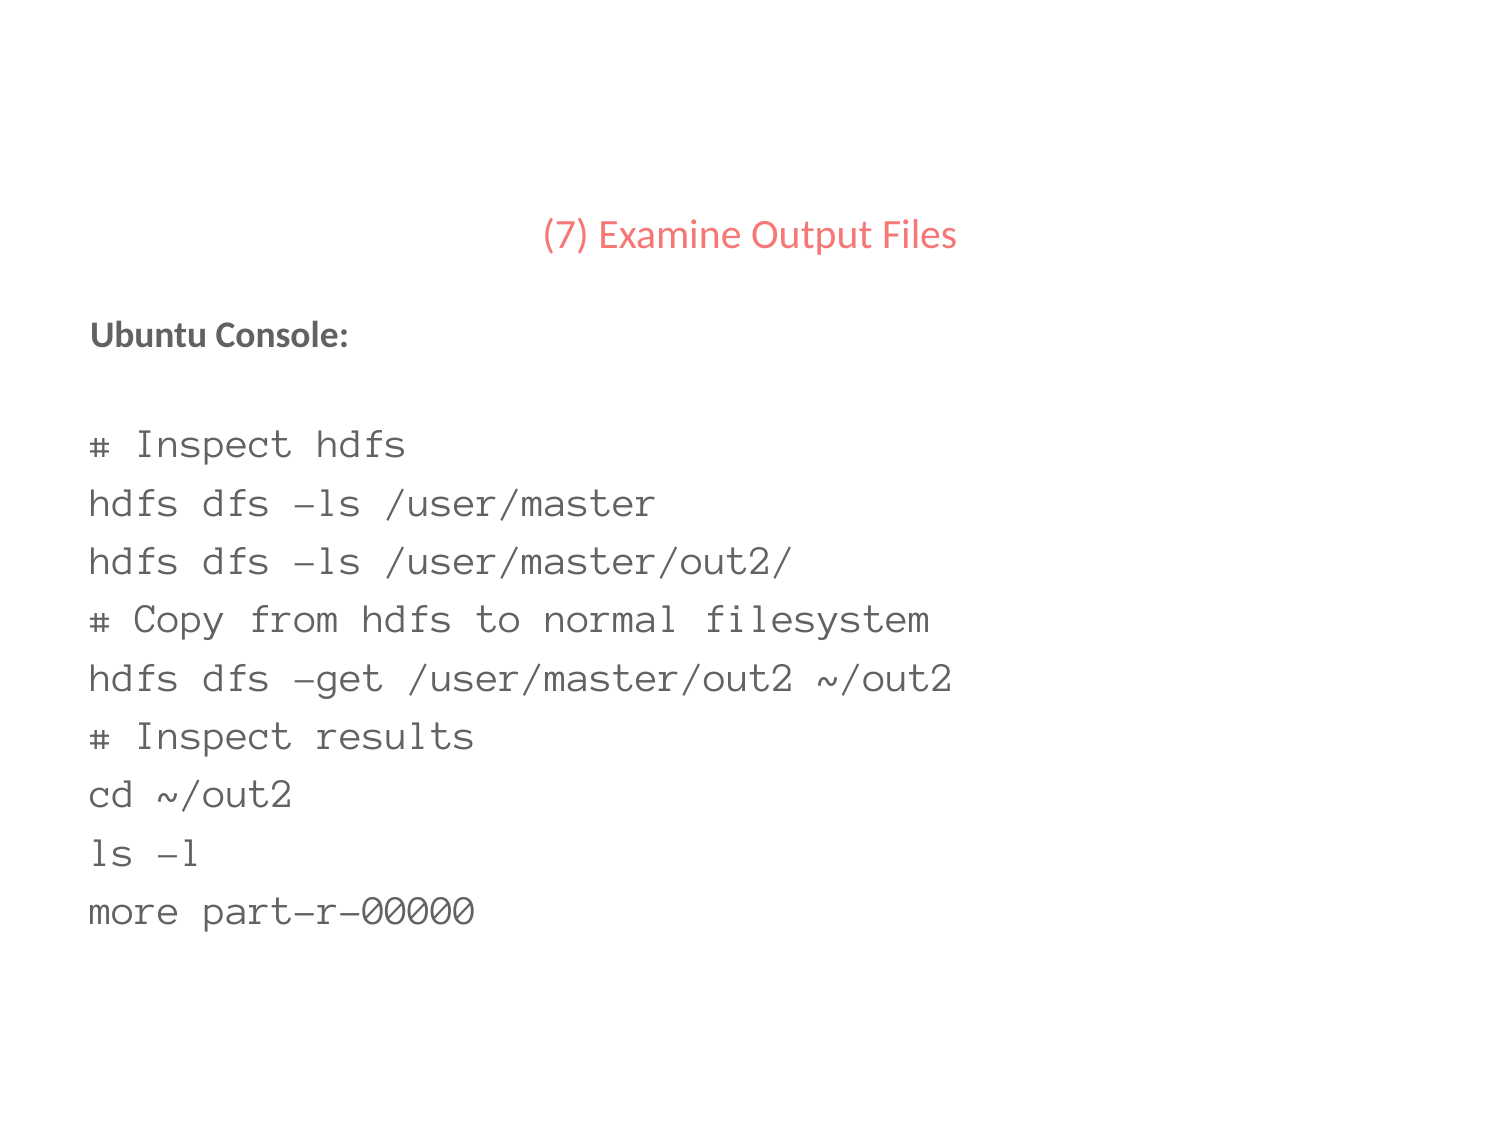

# (7) Examine Output Files
Ubuntu Console:

# Inspect hdfs
hdfs dfs –ls /user/master
hdfs dfs –ls /user/master/out2/
# Copy from hdfs to normal filesystem
hdfs dfs –get /user/master/out2 ~/out2
# Inspect results
cd ~/out2
ls –l
more part-r-00000